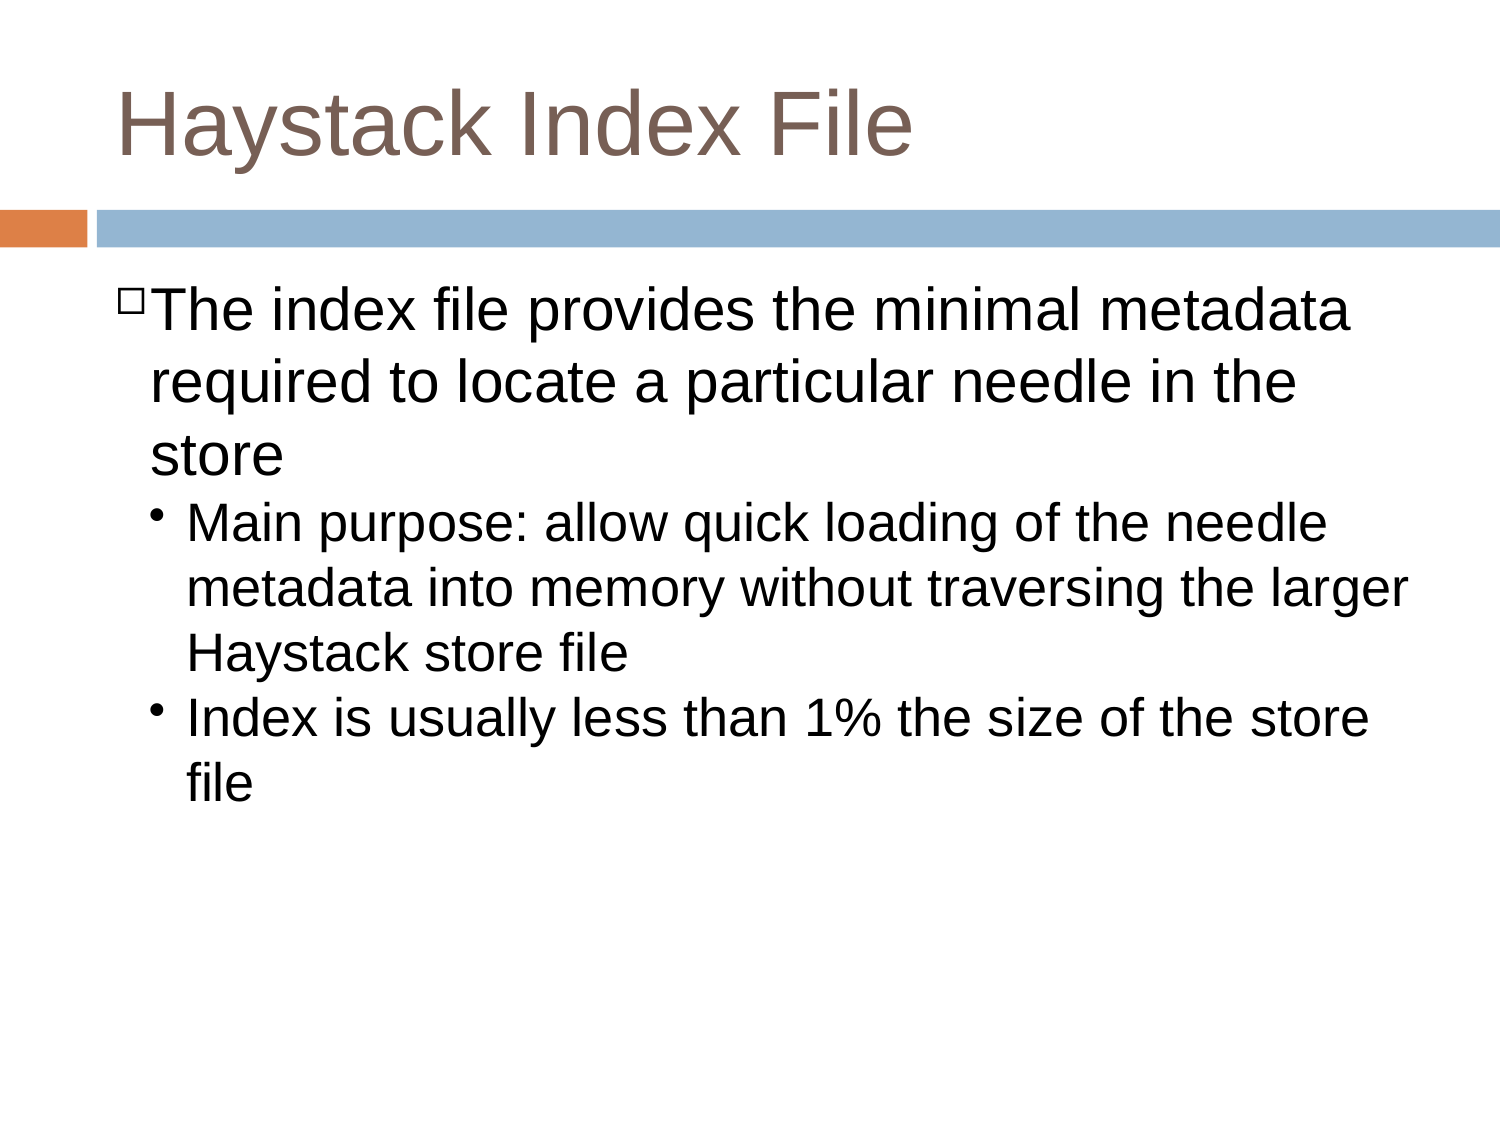

Haystack Index File
The index file provides the minimal metadata required to locate a particular needle in the store
Main purpose: allow quick loading of the needle metadata into memory without traversing the larger Haystack store file
Index is usually less than 1% the size of the store file